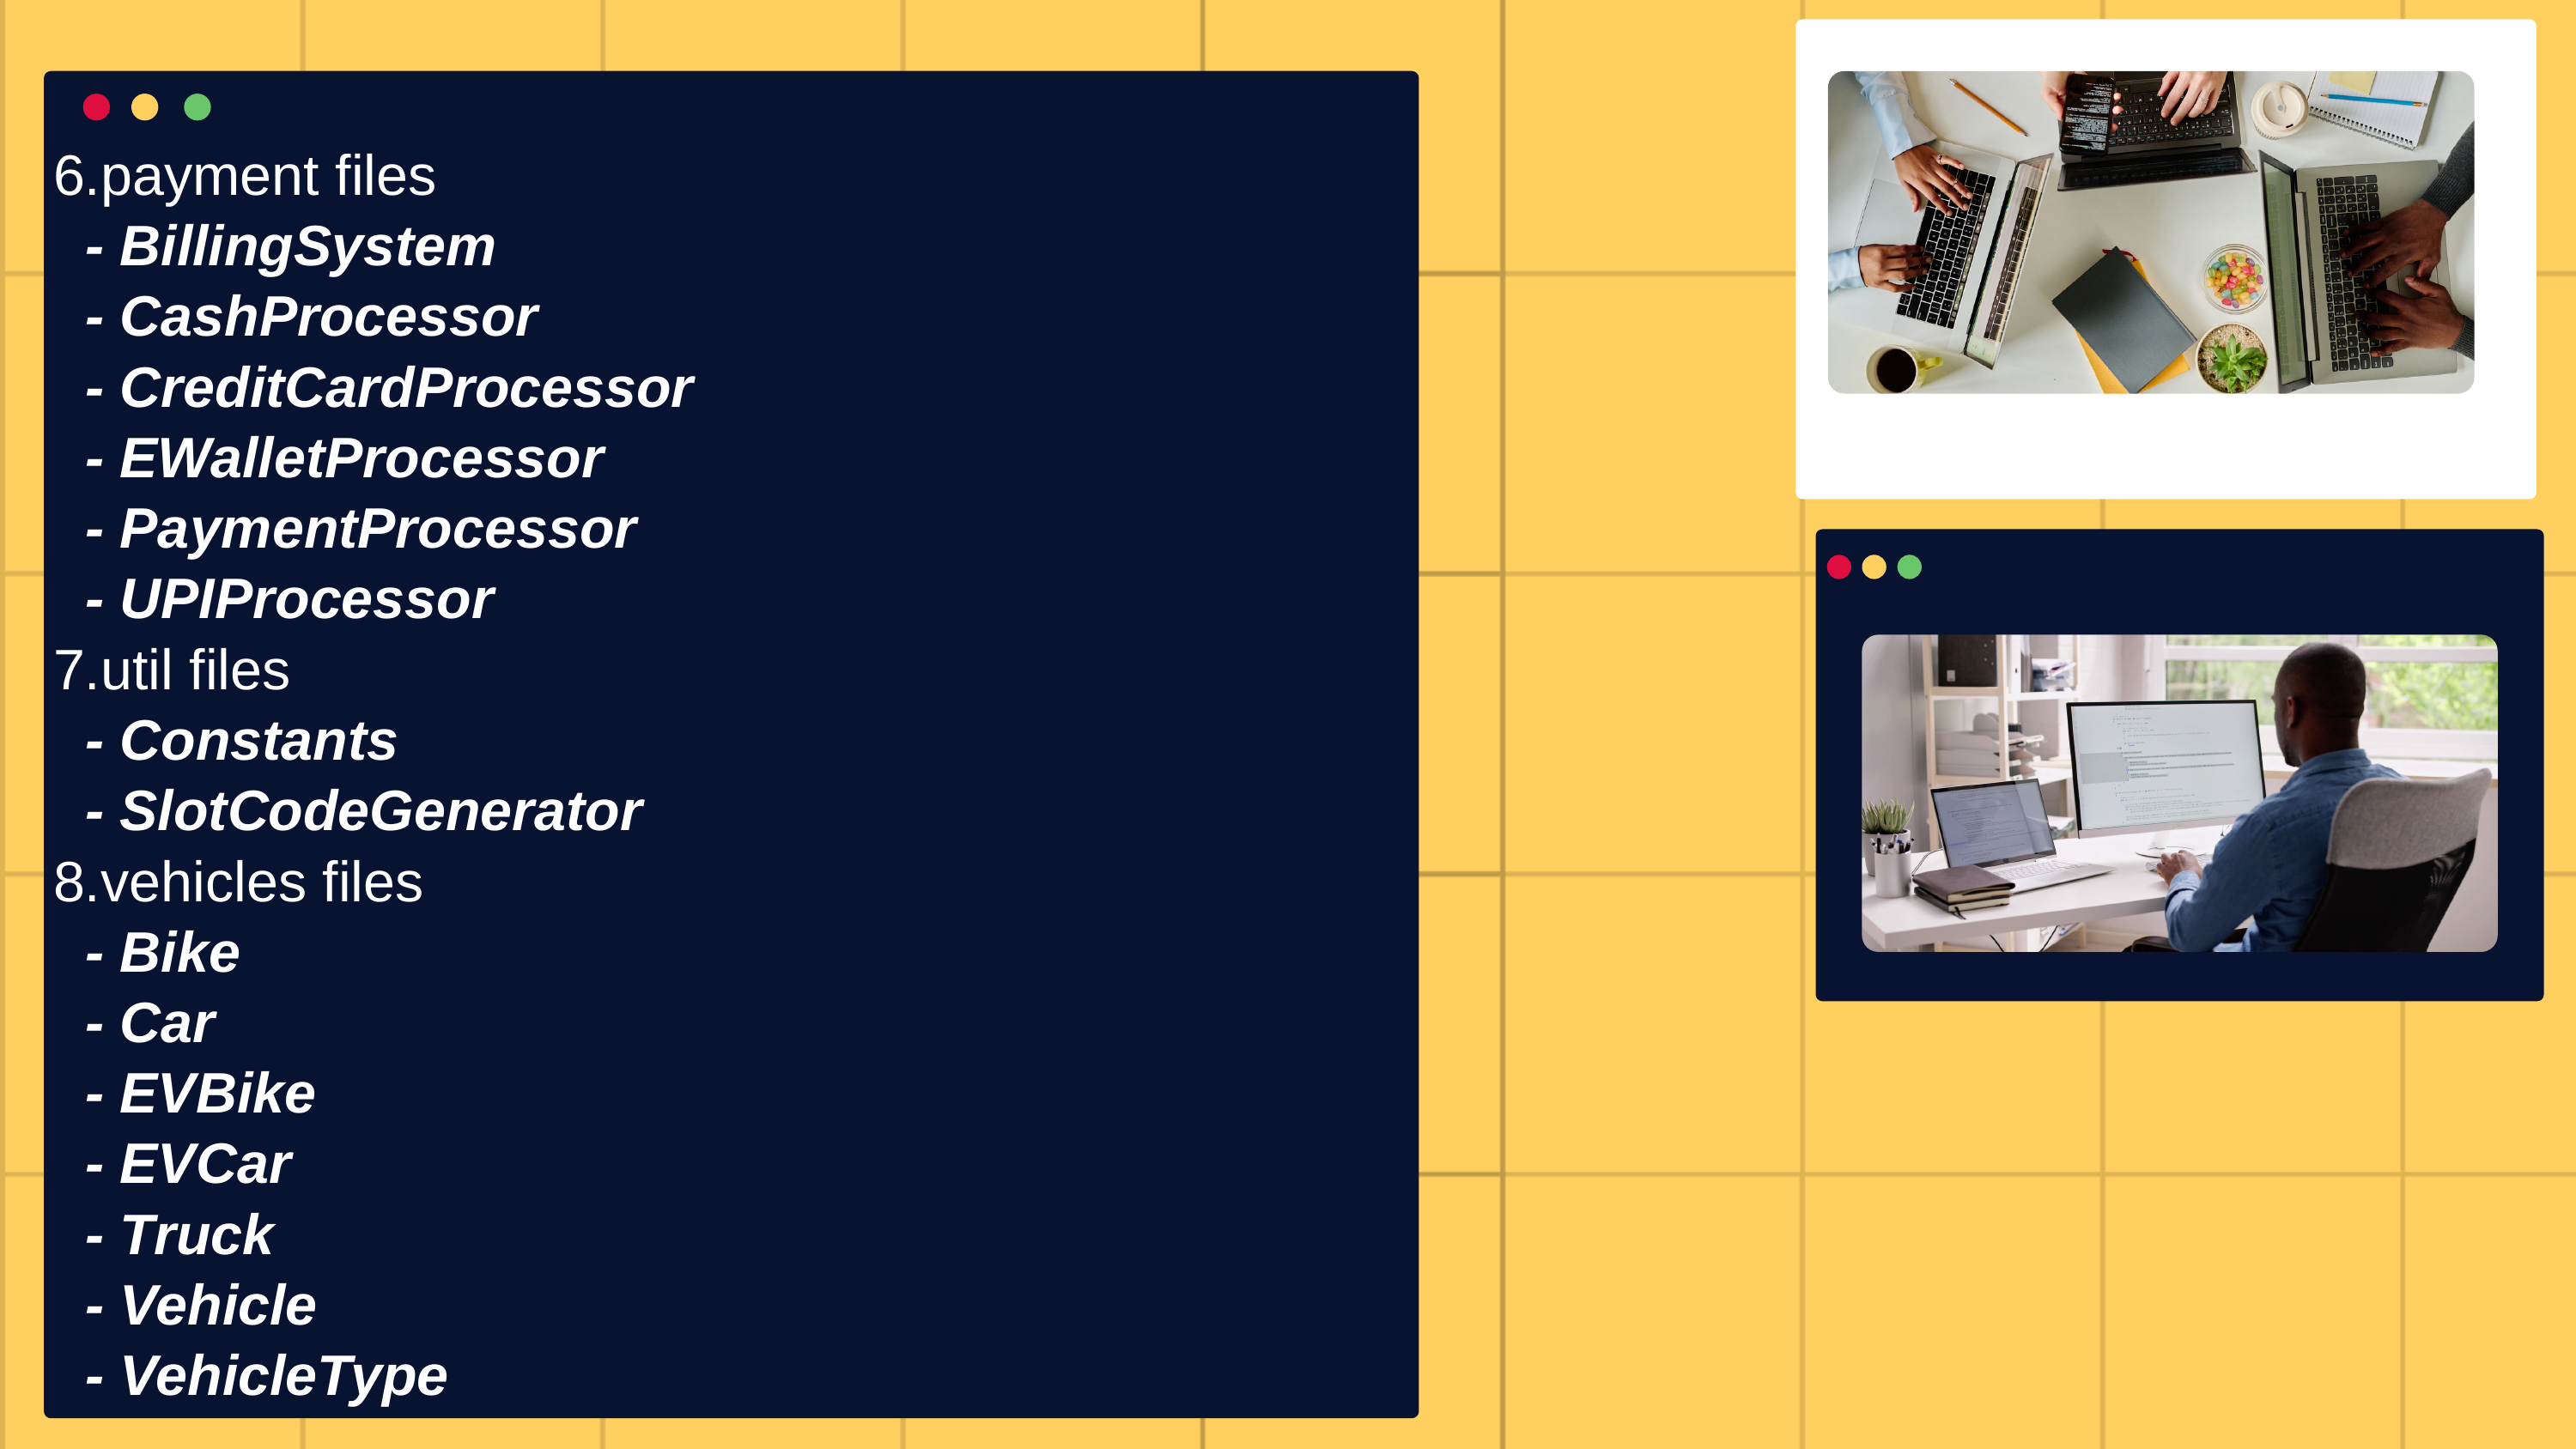

6.payment files
  - BillingSystem
  - CashProcessor
  - CreditCardProcessor
  - EWalletProcessor
  - PaymentProcessor
  - UPIProcessor
7.util files
  - Constants
  - SlotCodeGenerator
8.vehicles files
  - Bike
  - Car
  - EVBike
  - EVCar
  - Truck
  - Vehicle
  - VehicleType